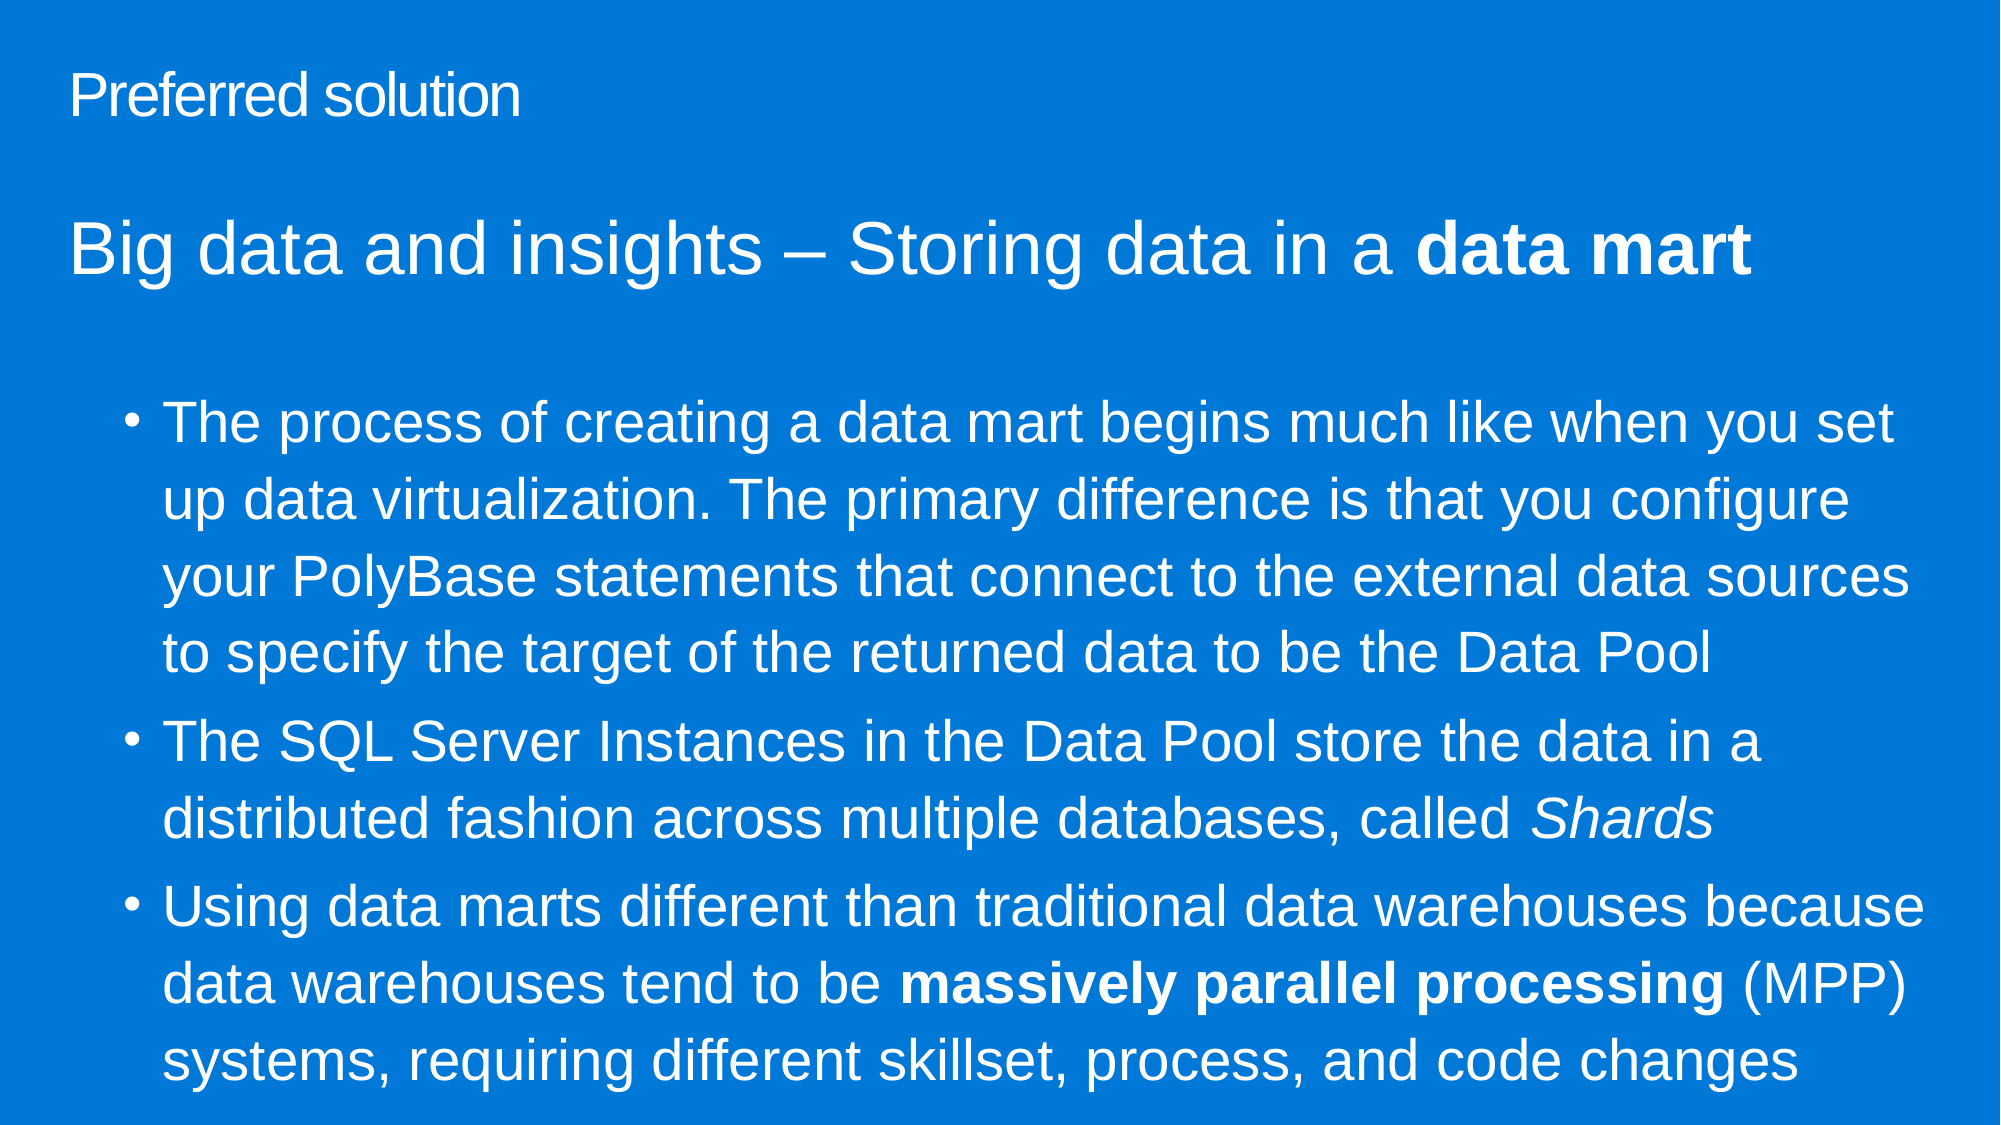

# Preferred solution
Big data and insights – Storing data in a data mart

The process of creating a data mart begins much like when you set up data virtualization. The primary difference is that you configure your PolyBase statements that connect to the external data sources to specify the target of the returned data to be the Data Pool
The SQL Server Instances in the Data Pool store the data in a distributed fashion across multiple databases, called Shards
Using data marts different than traditional data warehouses because data warehouses tend to be massively parallel processing (MPP) systems, requiring different skillset, process, and code changes